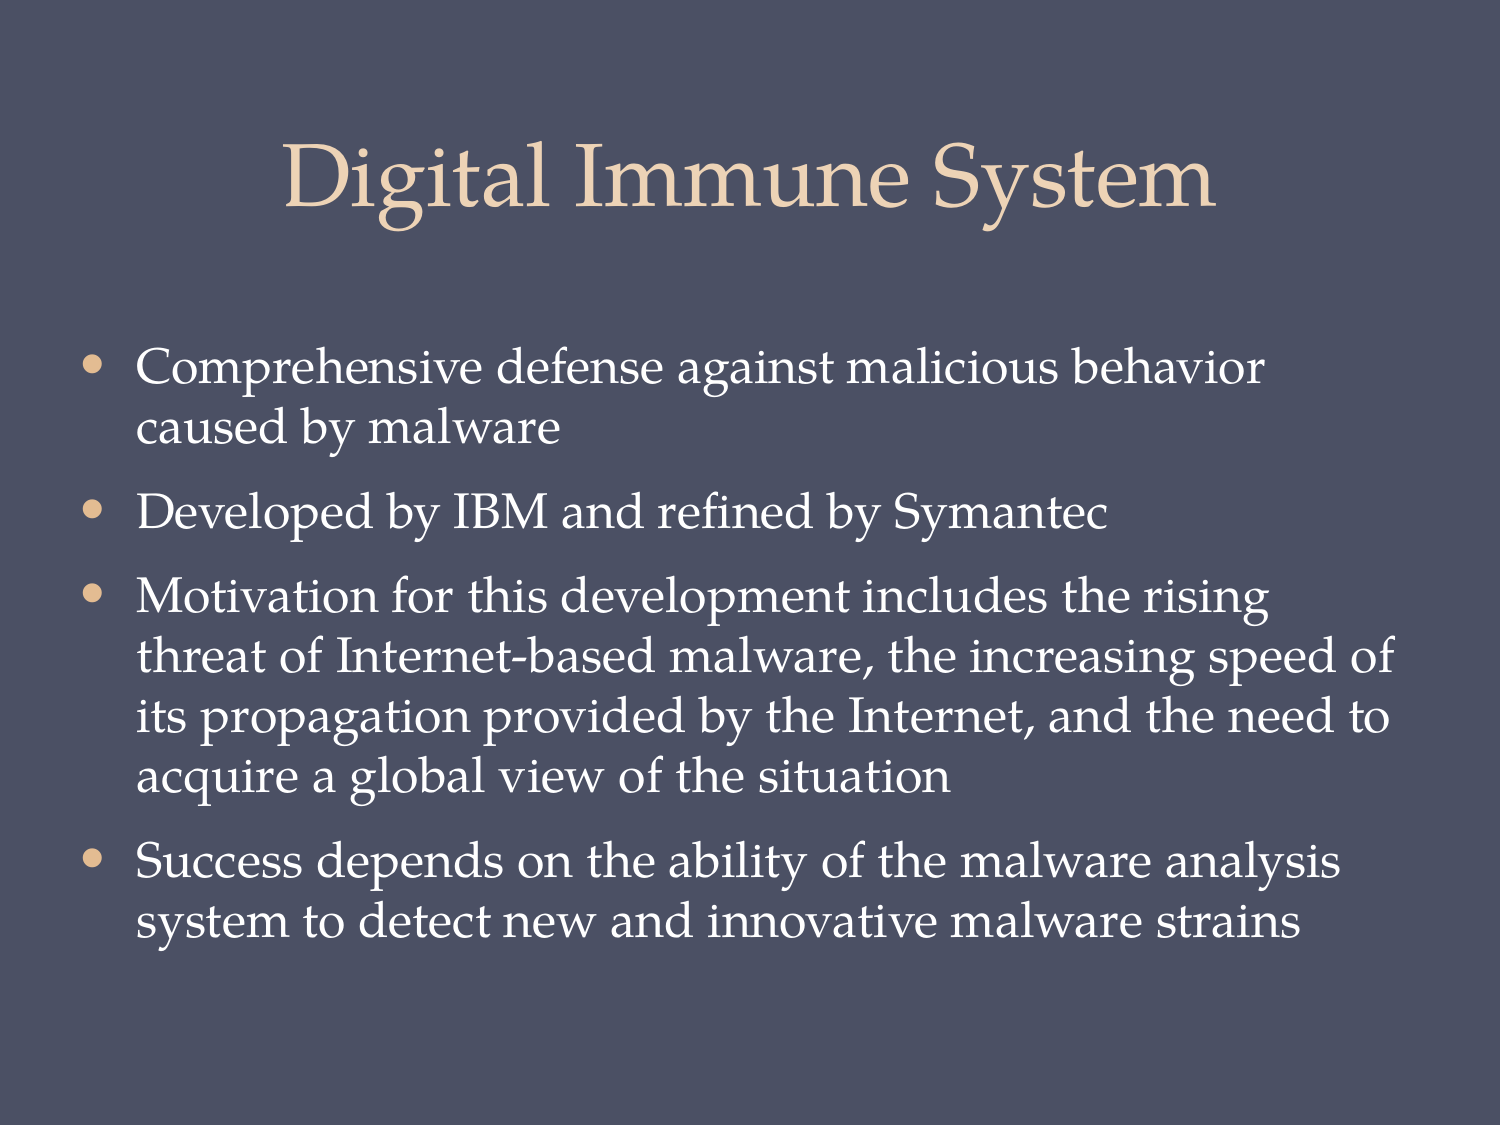

# Digital Immune System
Comprehensive defense against malicious behavior caused by malware
Developed by IBM and refined by Symantec
Motivation for this development includes the rising threat of Internet-based malware, the increasing speed of its propagation provided by the Internet, and the need to acquire a global view of the situation
Success depends on the ability of the malware analysis system to detect new and innovative malware strains